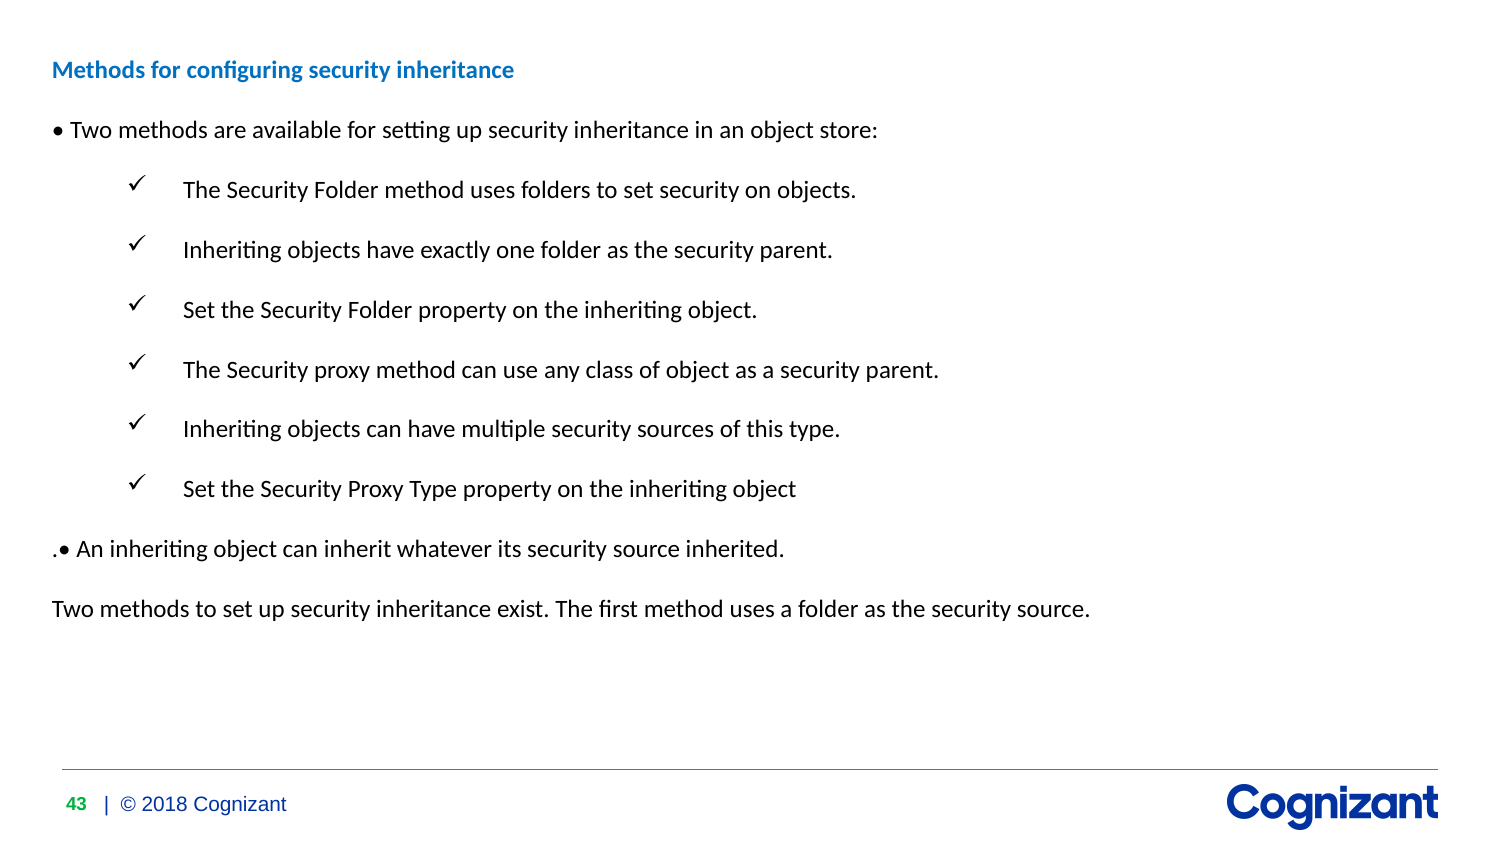

Methods for configuring security inheritance
• Two methods are available for setting up security inheritance in an object store:

The Security Folder method uses folders to set security on objects.

Inheriting objects have exactly one folder as the security parent.

Set the Security Folder property on the inheriting object.

The Security proxy method can use any class of object as a security parent.

Inheriting objects can have multiple security sources of this type.

Set the Security Proxy Type property on the inheriting object

.• An inheriting object can inherit whatever its security source inherited.
Two methods to set up security inheritance exist. The first method uses a folder as the security source.
43